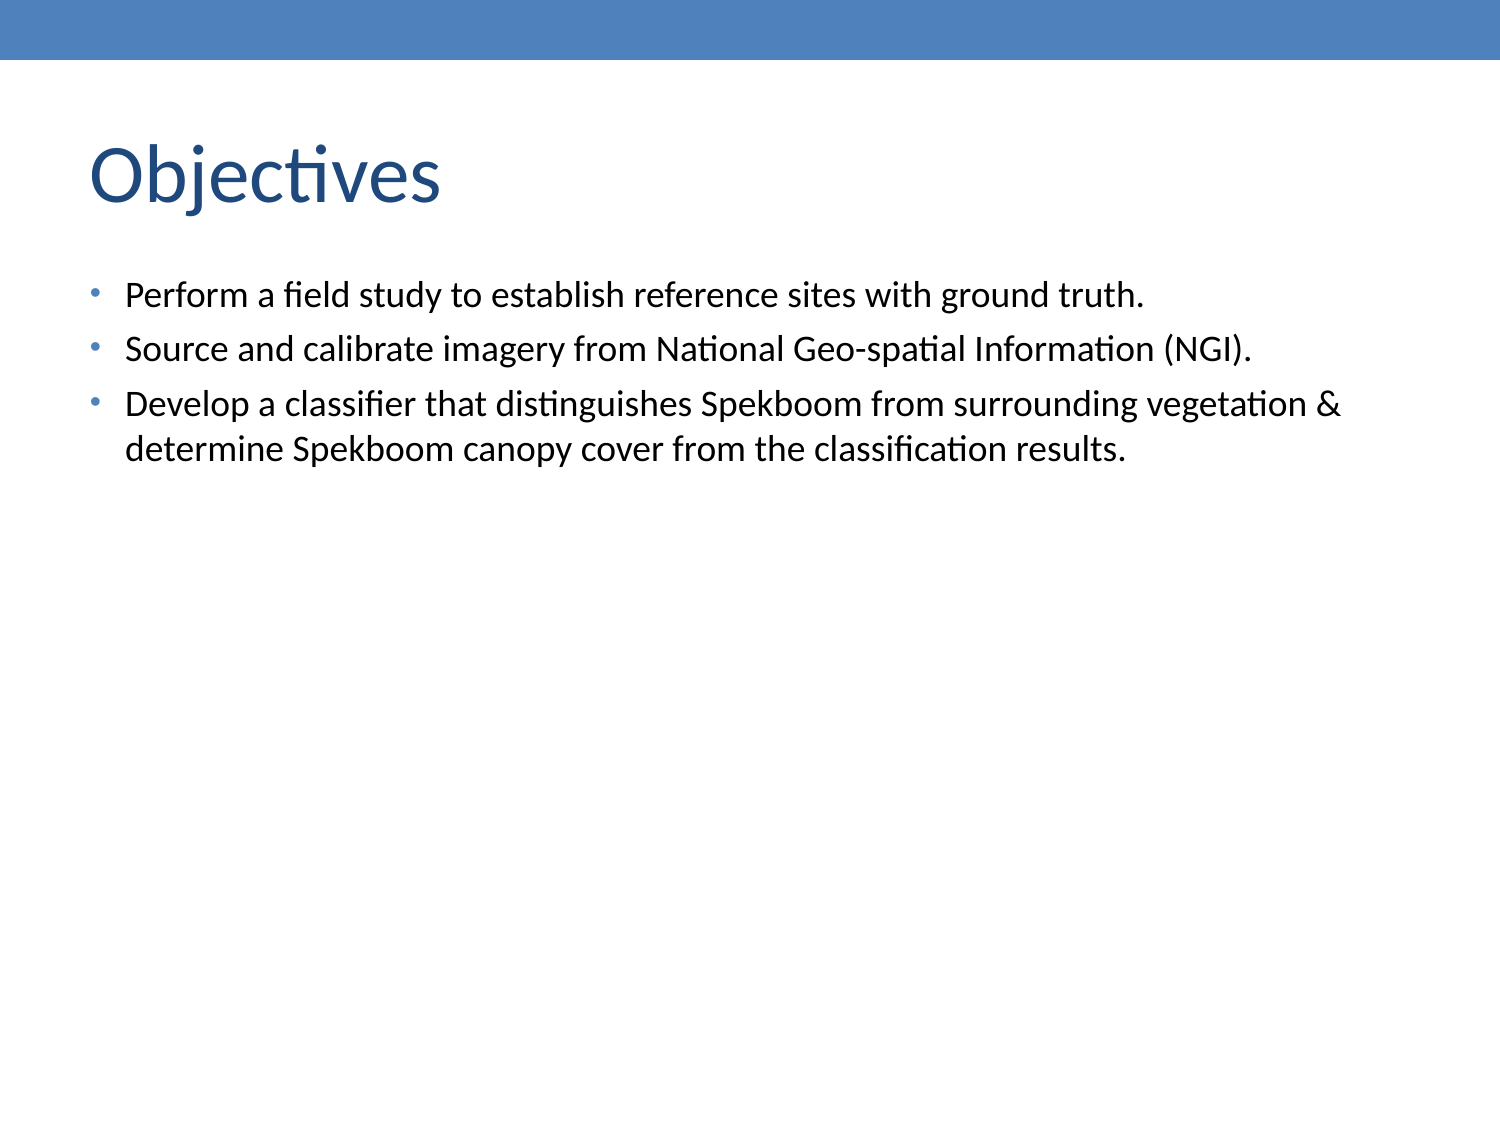

Objectives
Perform a field study to establish reference sites with ground truth.
Source and calibrate imagery from National Geo-spatial Information (NGI).
Develop a classifier that distinguishes Spekboom from surrounding vegetation &   determine Spekboom canopy cover from the classification results.